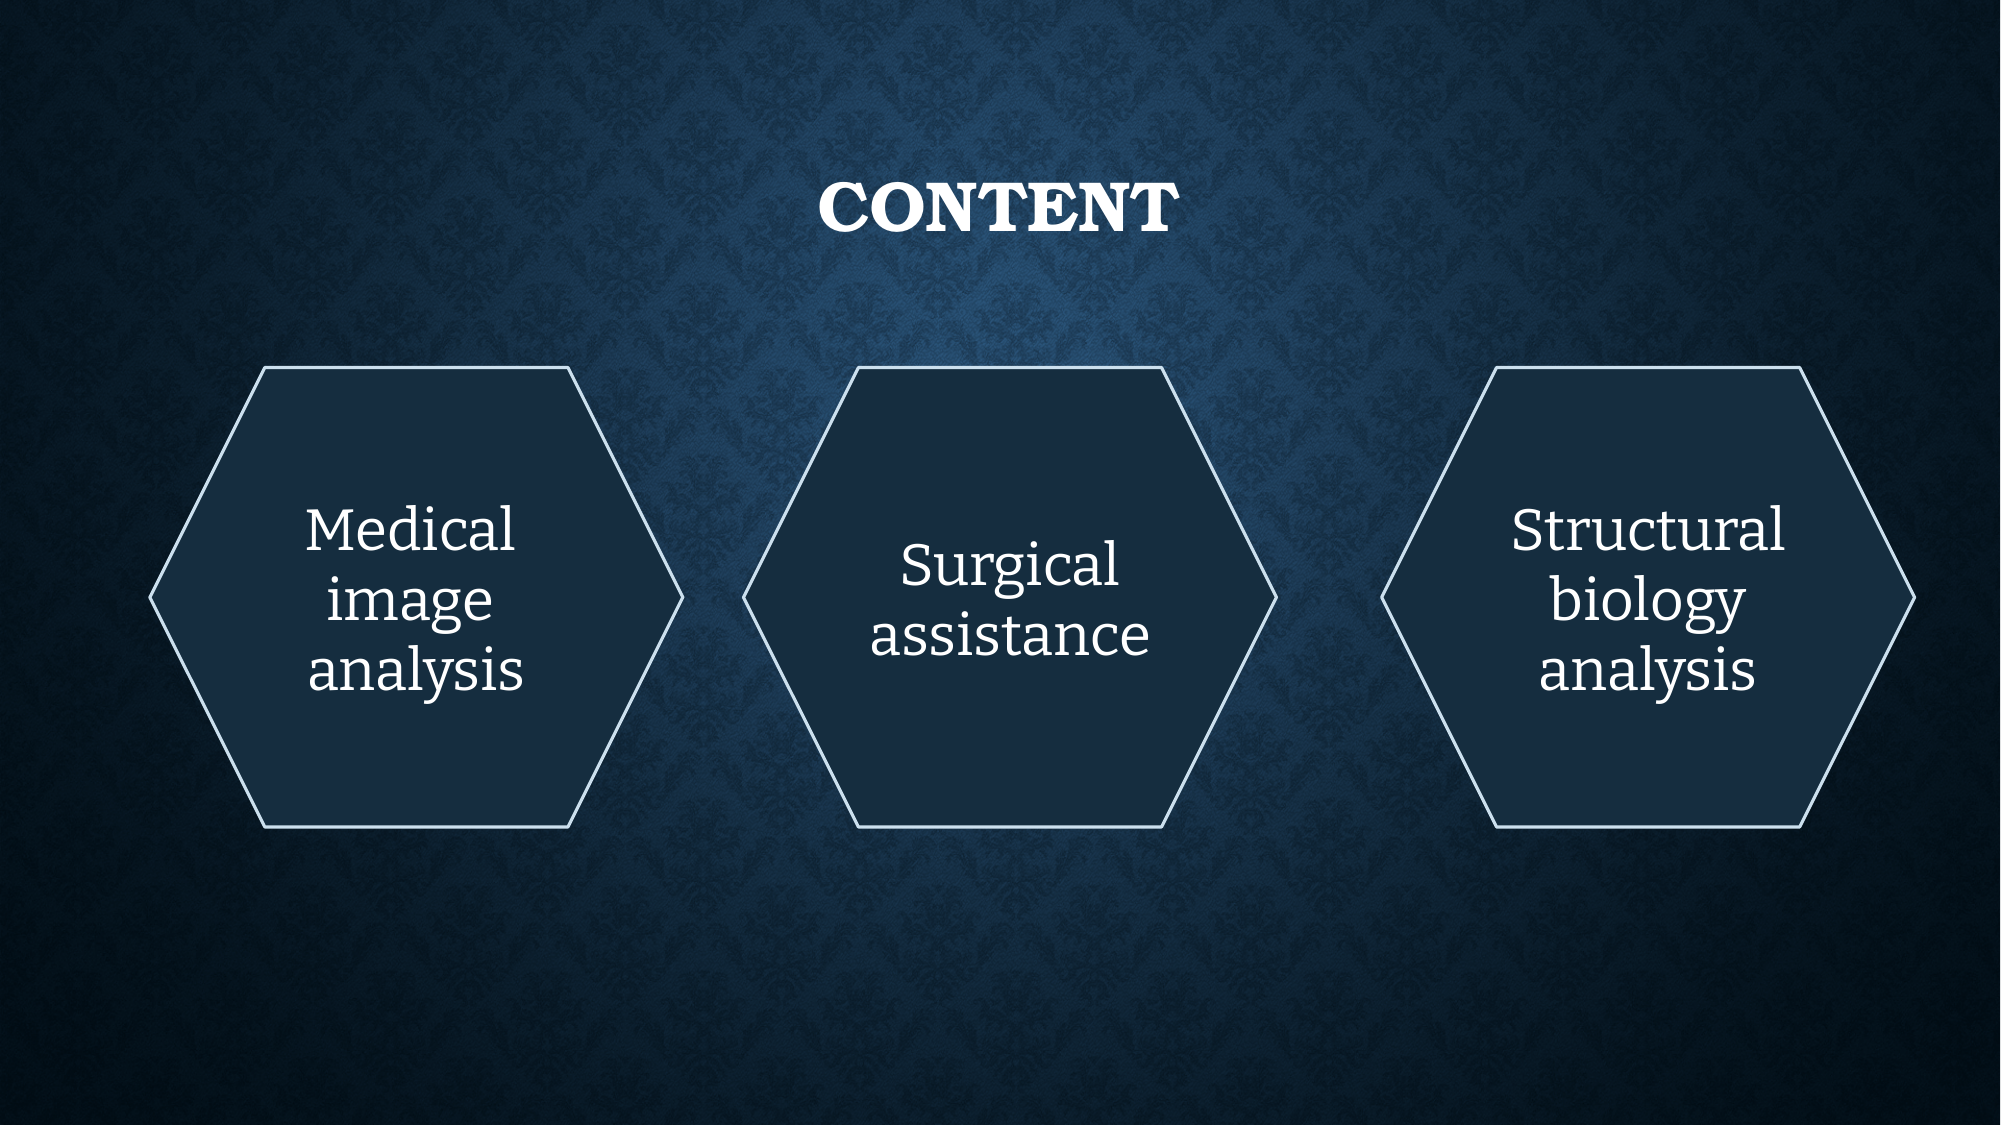

# Content
Medical
image
analysis
 Surgical
assistance
Structural biology analysis